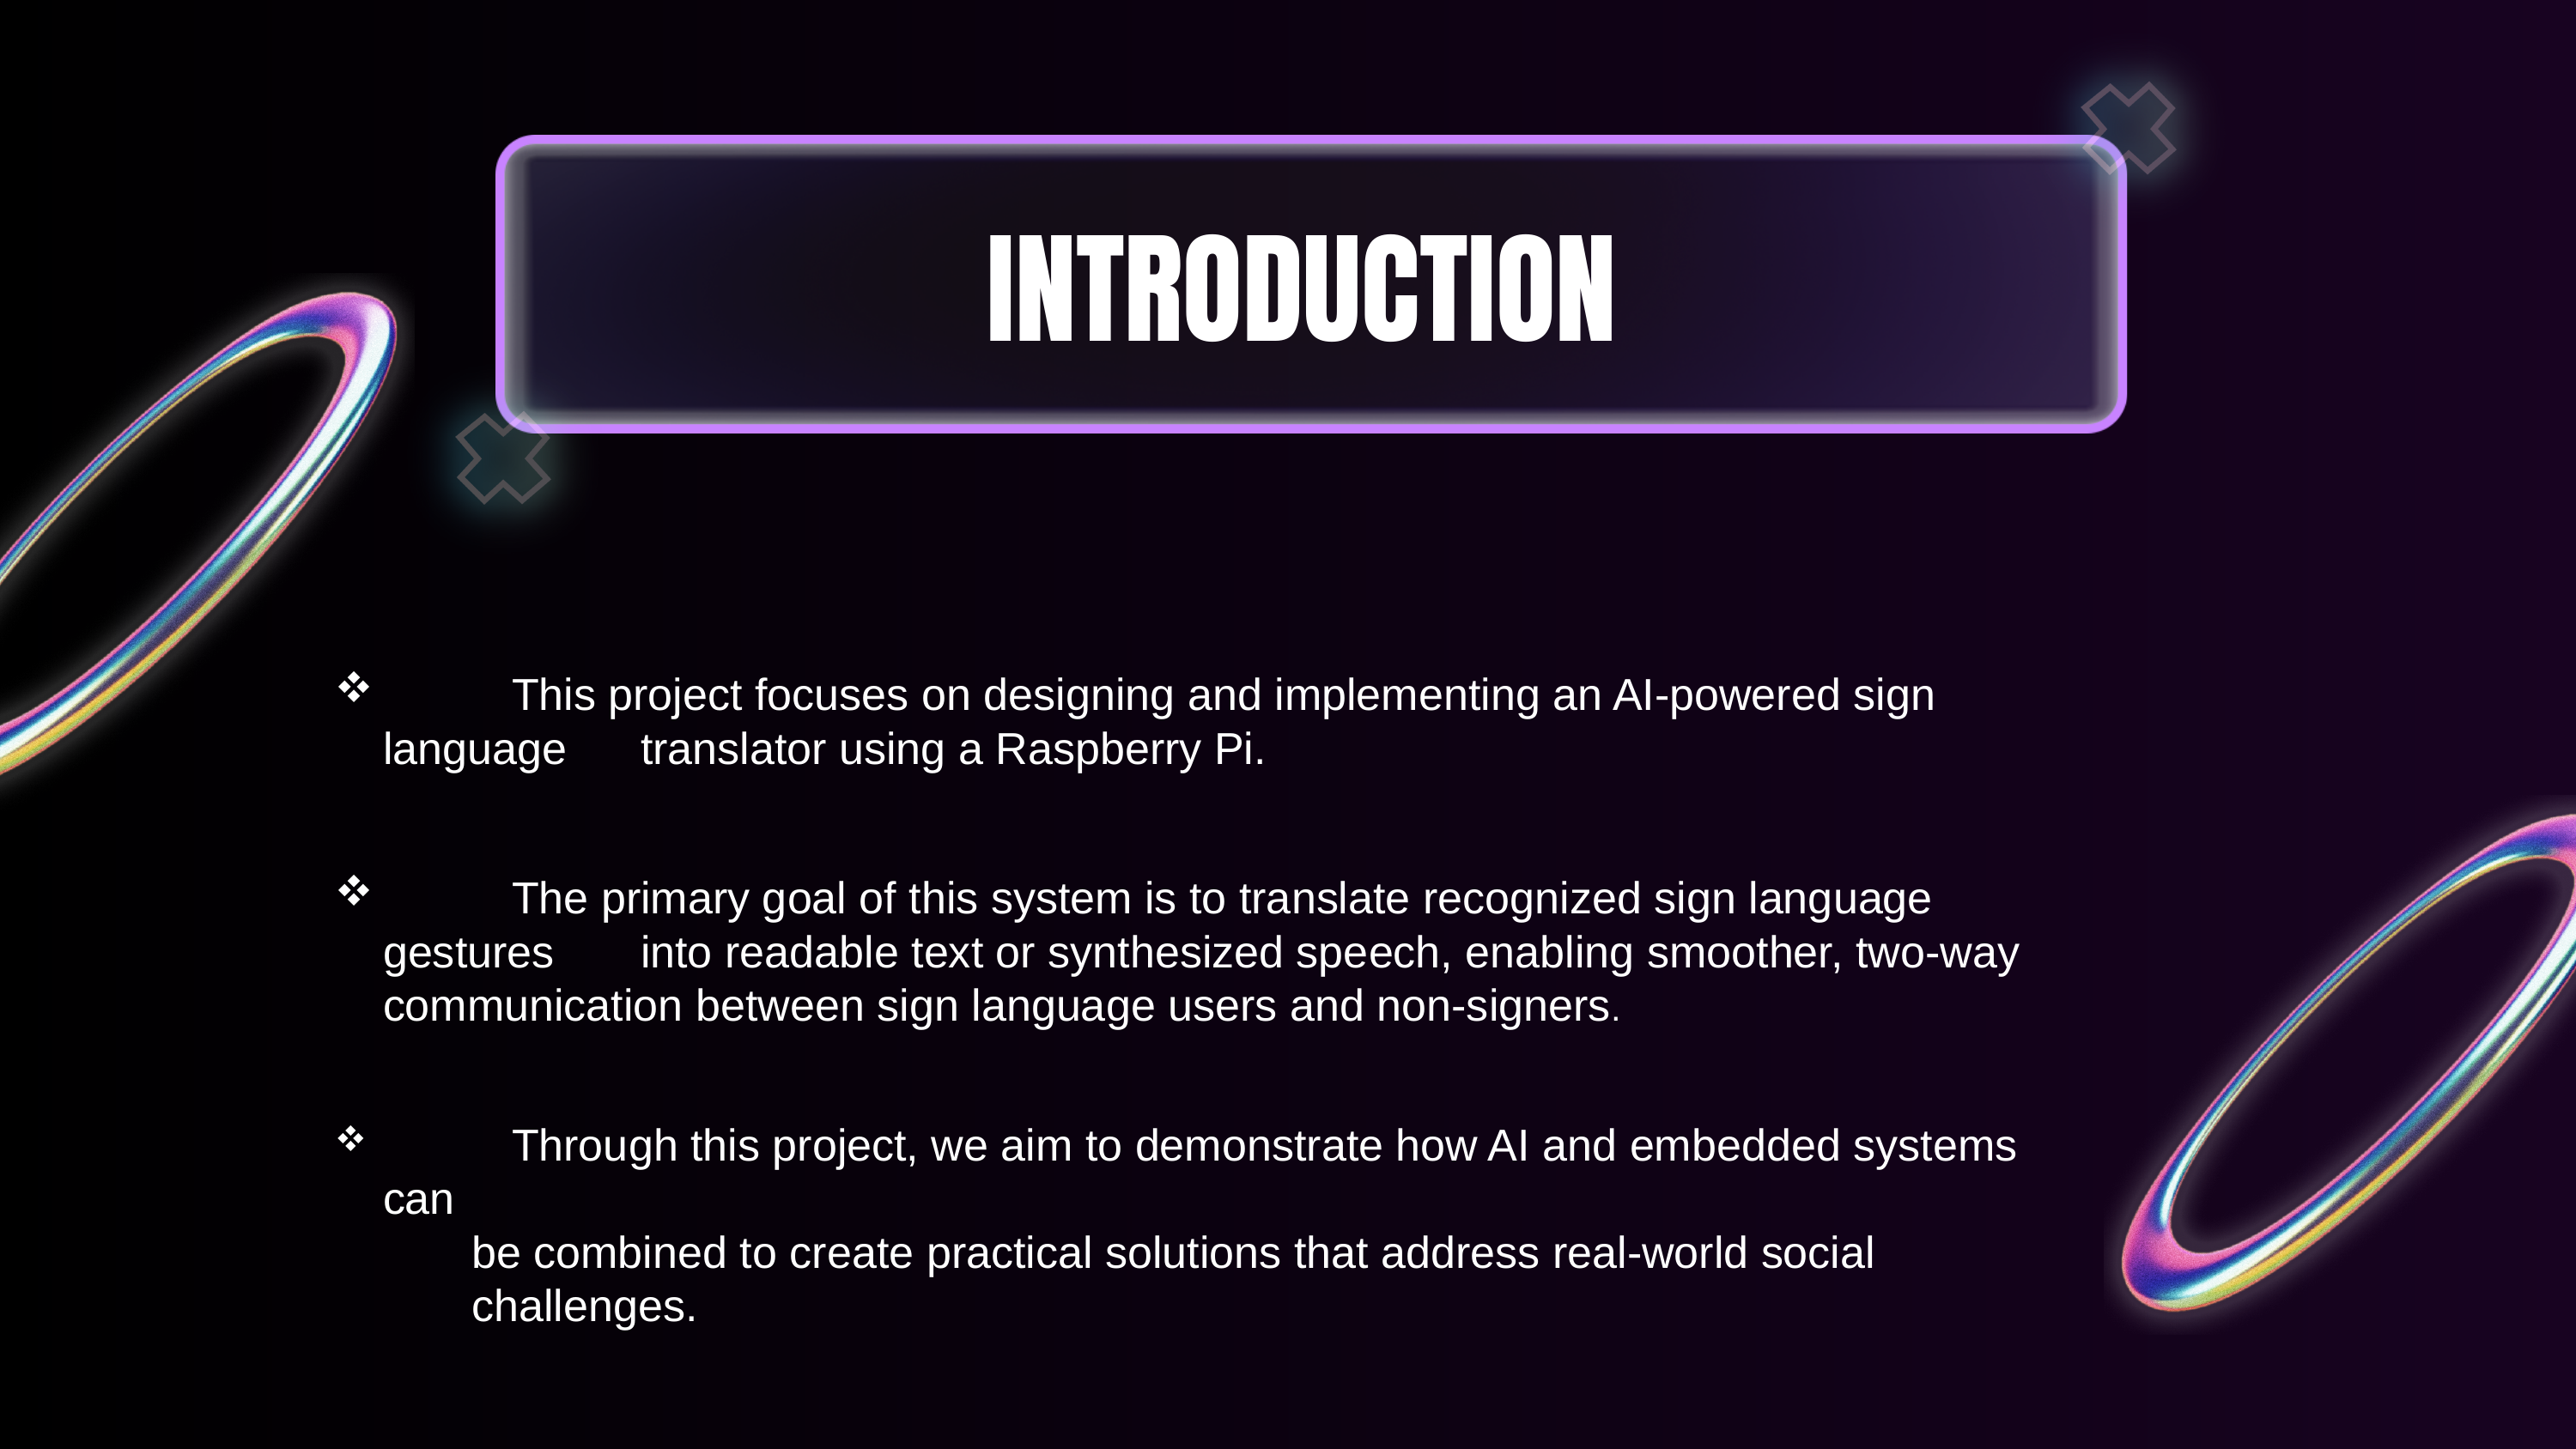

INTRODUCTION

 	This project focuses on designing and implementing an AI-powered sign language    	translator using a Raspberry Pi.

 	The primary goal of this system is to translate recognized sign language gestures 	into readable text or synthesized speech, enabling smoother, two-way 	communication between sign language users and non-signers.

  	Through this project, we aim to demonstrate how AI and embedded systems can
           be combined to create practical solutions that address real-world social
           challenges.